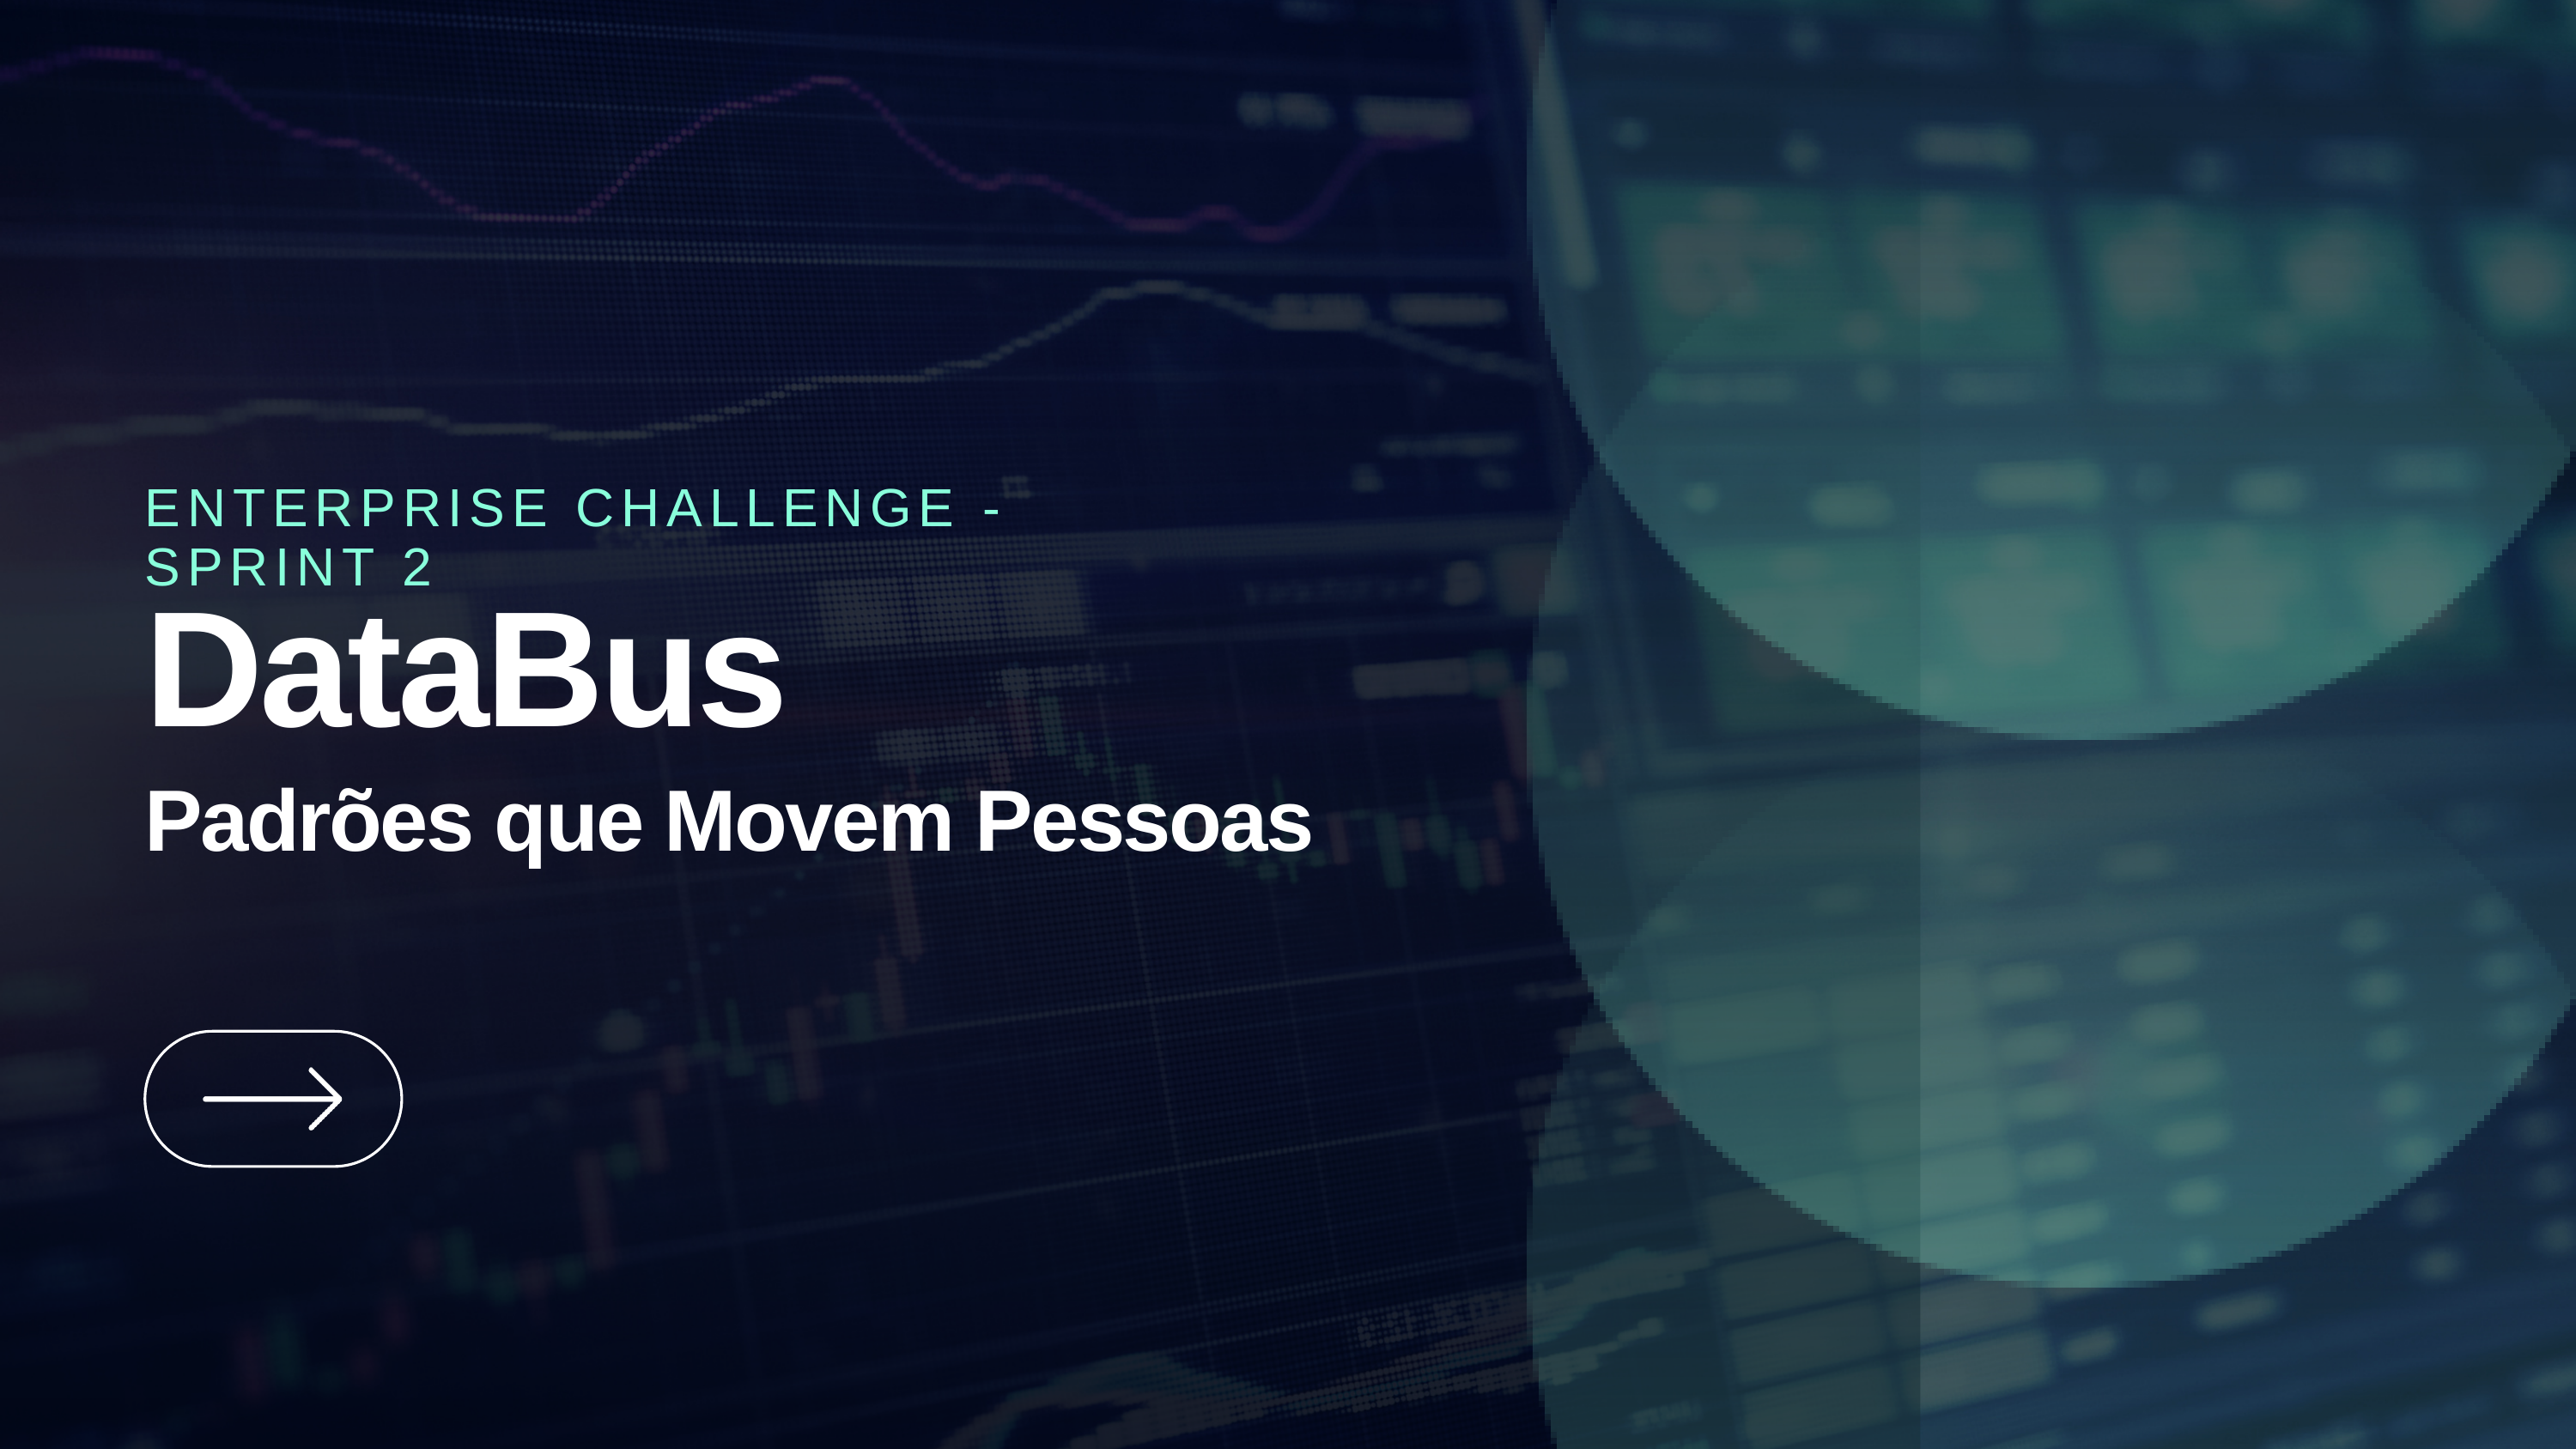

ENTERPRISE CHALLENGE - SPRINT 2
DataBus

Padrões que Movem Pessoas